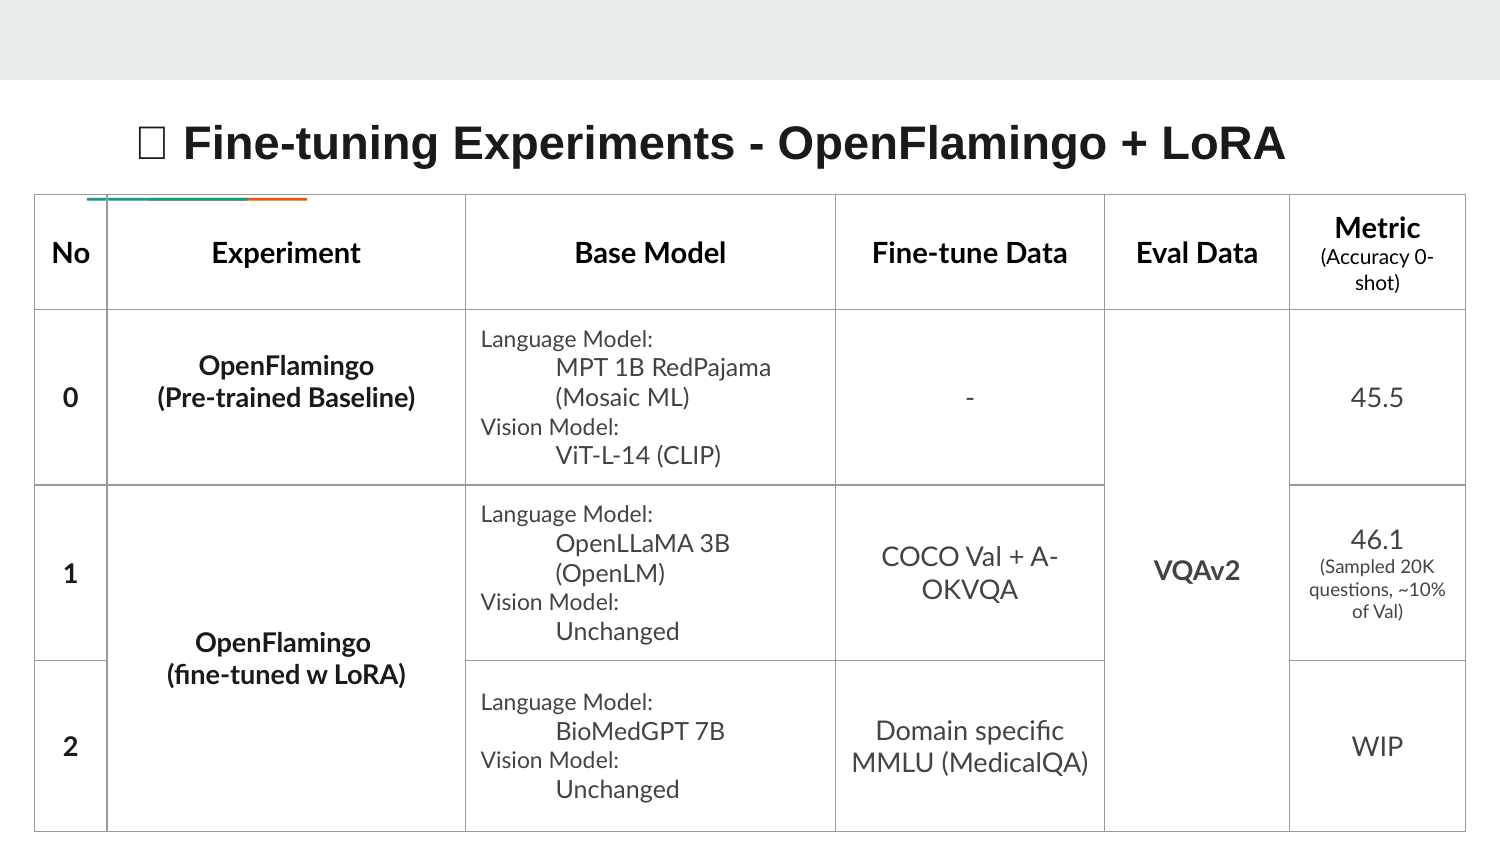

# 🦩 Fine-tuning Experiments - OpenFlamingo + LoRA
| No | Experiment | Base Model | Fine-tune Data | Eval Data | Metric (Accuracy 0-shot) |
| --- | --- | --- | --- | --- | --- |
| 0 | OpenFlamingo (Pre-trained Baseline) | Language Model: MPT 1B RedPajama (Mosaic ML) Vision Model: ViT-L-14 (CLIP) | - | VQAv2 | 45.5 |
| 1 | OpenFlamingo (fine-tuned w LoRA) | Language Model: OpenLLaMA 3B (OpenLM) Vision Model: Unchanged | COCO Val + A-OKVQA |  | 46.1 (Sampled 20K questions, ~10% of Val) |
| 2 |  | Language Model: BioMedGPT 7B Vision Model: Unchanged | Domain specific MMLU (MedicalQA) |  | WIP |